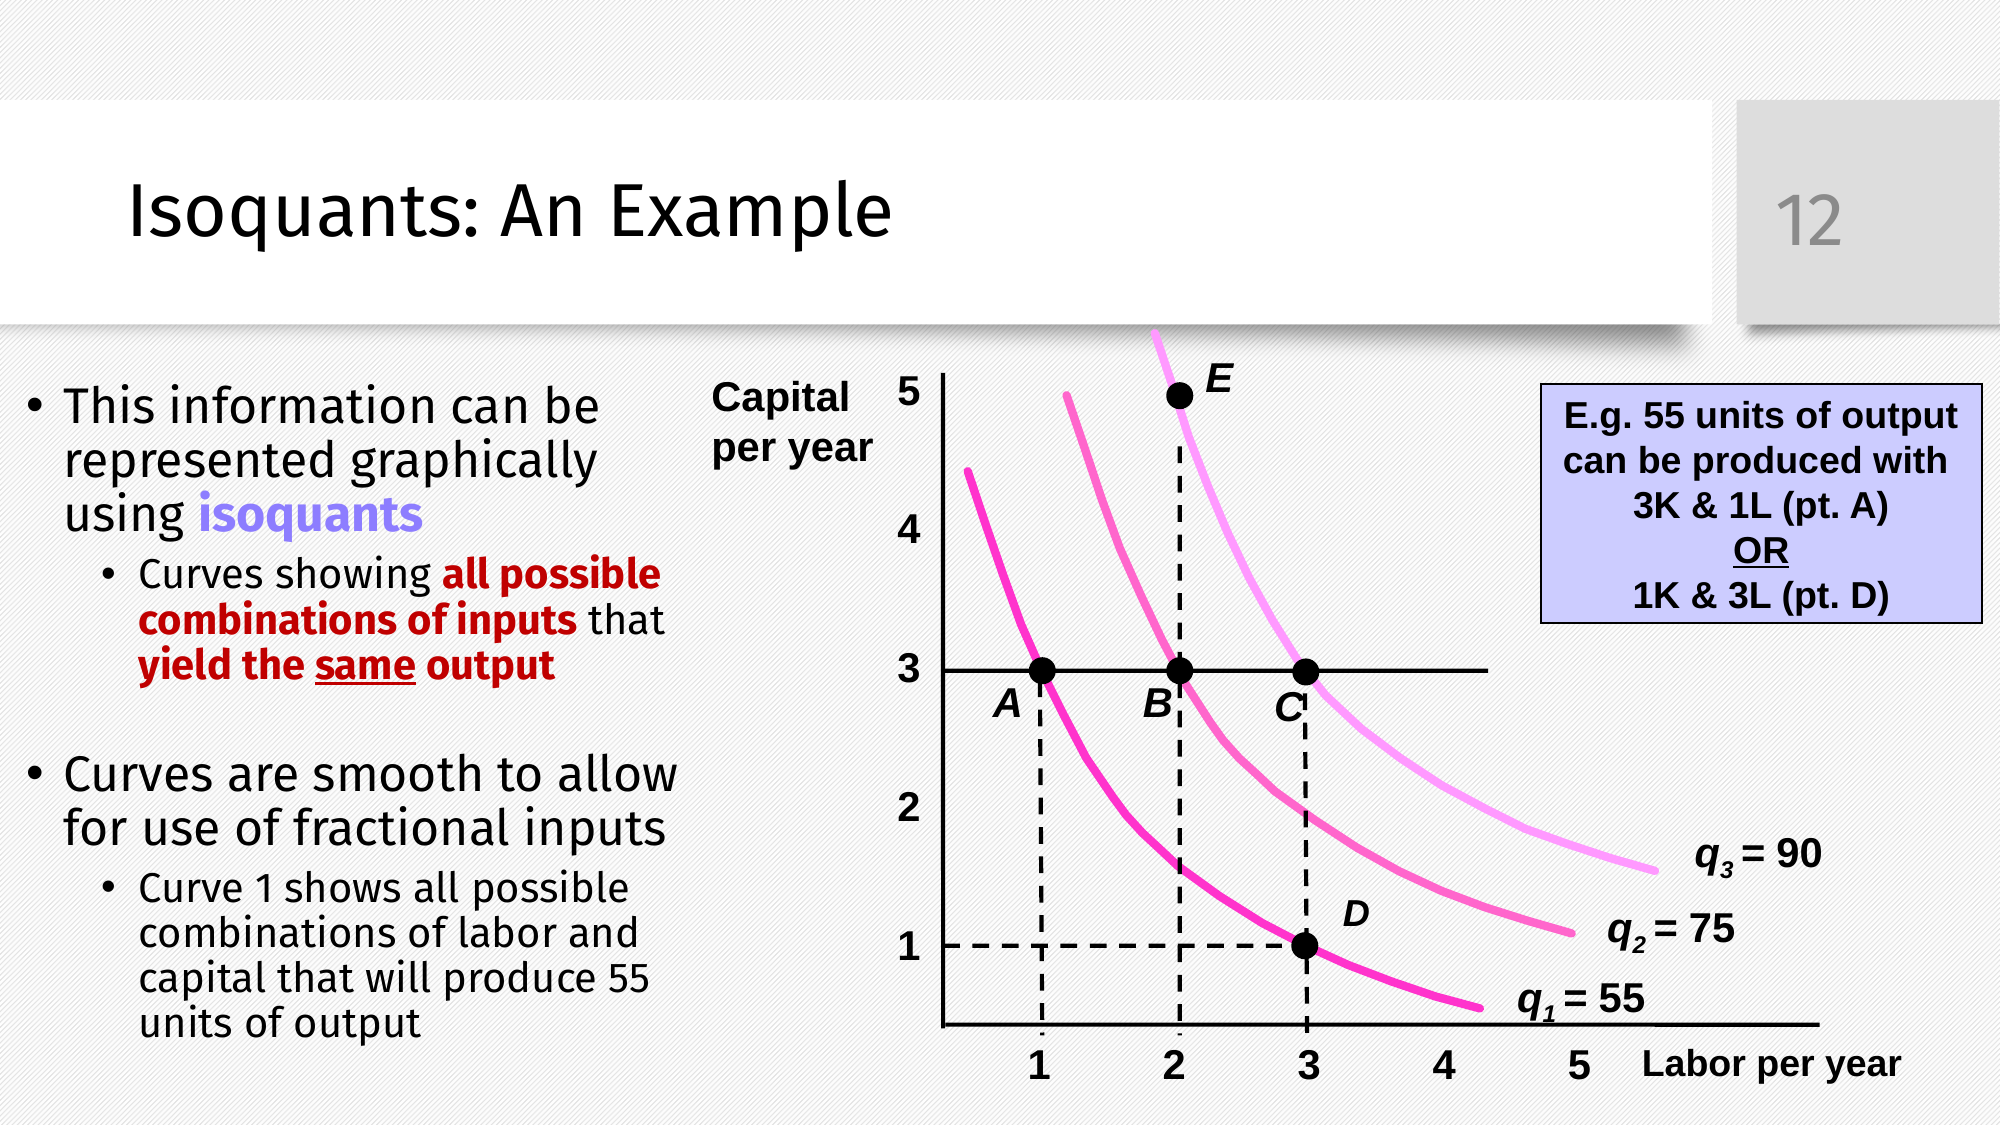

# Isoquants: An Example
12

q3 = 90
E

5
Capital
per year

4
3
2
1
This information can be represented graphically using isoquants
Curves showing all possible combinations of inputs that yield the same output

Curves are smooth to allow for use of fractional inputs
Curve 1 shows all possible combinations of labor and capital that will produce 55 units of output
E.g. 55 units of output can be produced with
3K & 1L (pt. A)
 OR
1K & 3L (pt. D)

q2 = 75

q1 = 55

A
B

C

D

1
2
3
4
5
Labor per year